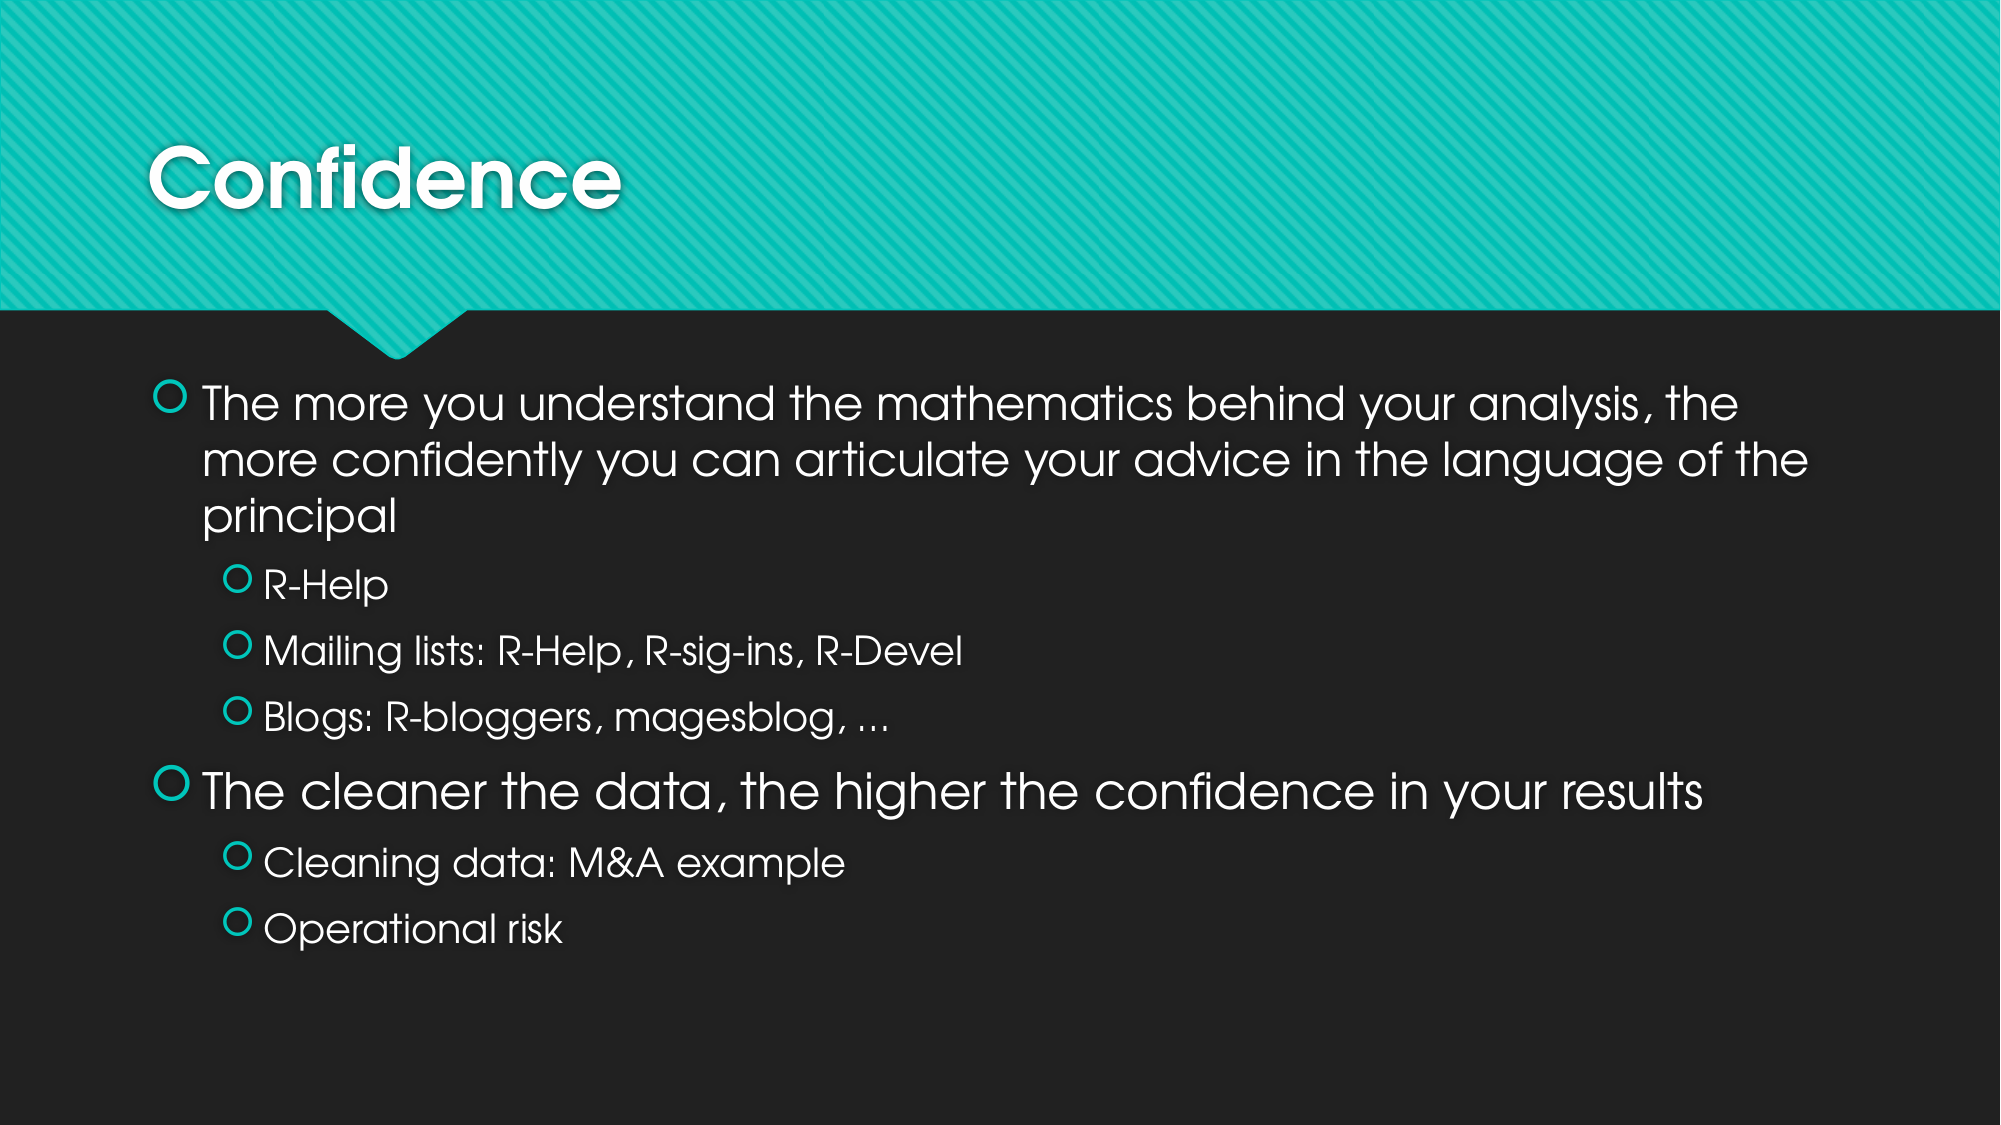

# Confidence
The more you understand the mathematics behind your analysis, the more confidently you can articulate your advice in the language of the principal
R-Help
Mailing lists: R-Help, R-sig-ins, R-Devel
Blogs: R-bloggers, magesblog, …
The cleaner the data, the higher the confidence in your results
Cleaning data: M&A example
Operational risk